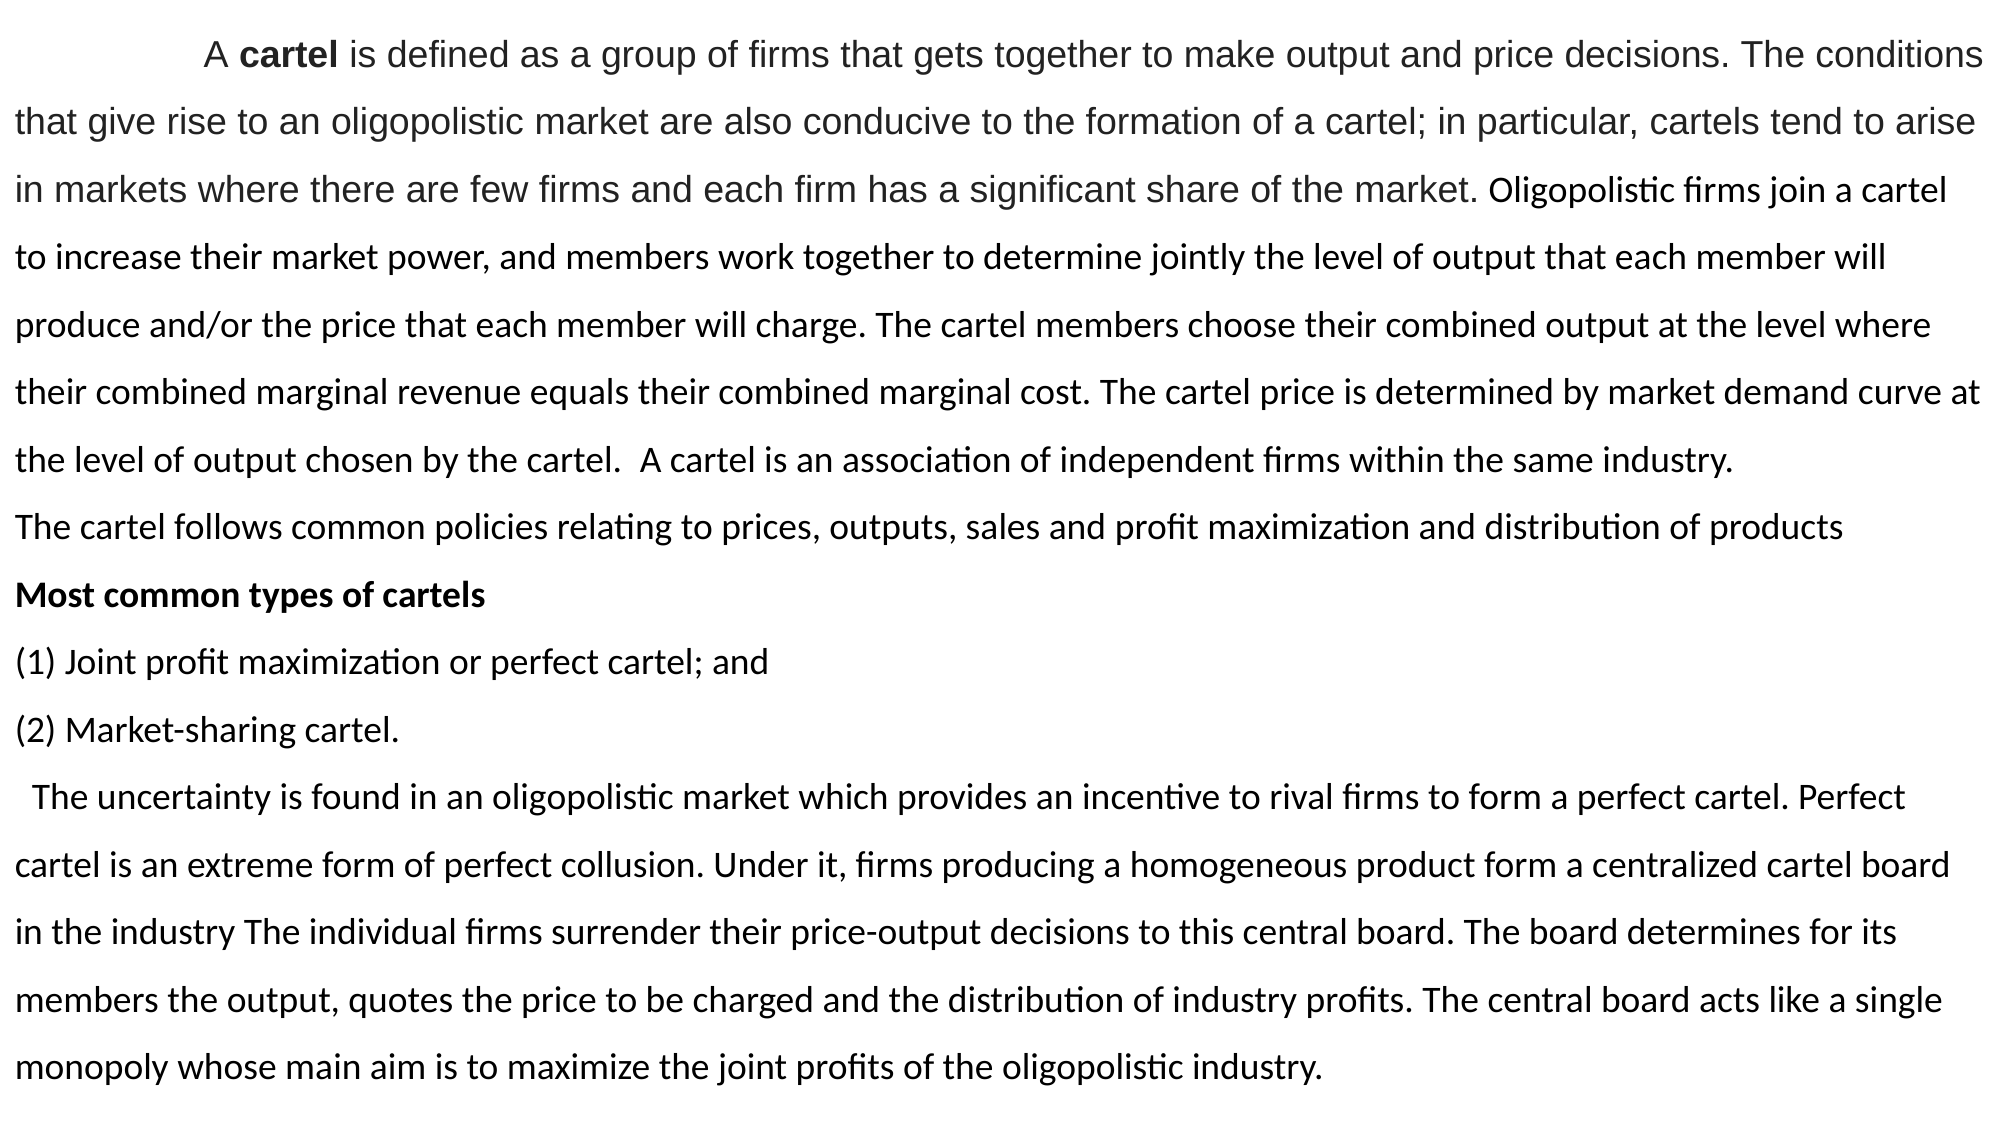

A cartel is defined as a group of firms that gets together to make output and price decisions. The conditions that give rise to an oligopolistic market are also conducive to the formation of a cartel; in particular, cartels tend to arise in markets where there are few firms and each firm has a significant share of the market. Oligopolistic firms join a cartel to increase their market power, and members work together to determine jointly the level of output that each member will produce and/or the price that each member will charge. The cartel members choose their combined output at the level where their combined marginal revenue equals their combined marginal cost. The cartel price is determined by market demand curve at the level of output chosen by the cartel.  A cartel is an association of independent firms within the same industry.
The cartel follows common policies relating to prices, outputs, sales and profit maximization and distribution of products
Most common types of cartels
(1) Joint profit maximization or perfect cartel; and
(2) Market-sharing cartel.
  The uncertainty is found in an oligopolistic market which provides an incentive to rival firms to form a perfect cartel. Perfect cartel is an extreme form of perfect collusion. Under it, firms producing a homogeneous product form a centralized cartel board in the industry The individual firms surrender their price-output decisions to this central board. The board determines for its members the output, quotes the price to be charged and the distribution of industry profits. The central board acts like a single monopoly whose main aim is to maximize the joint profits of the oligopolistic industry.